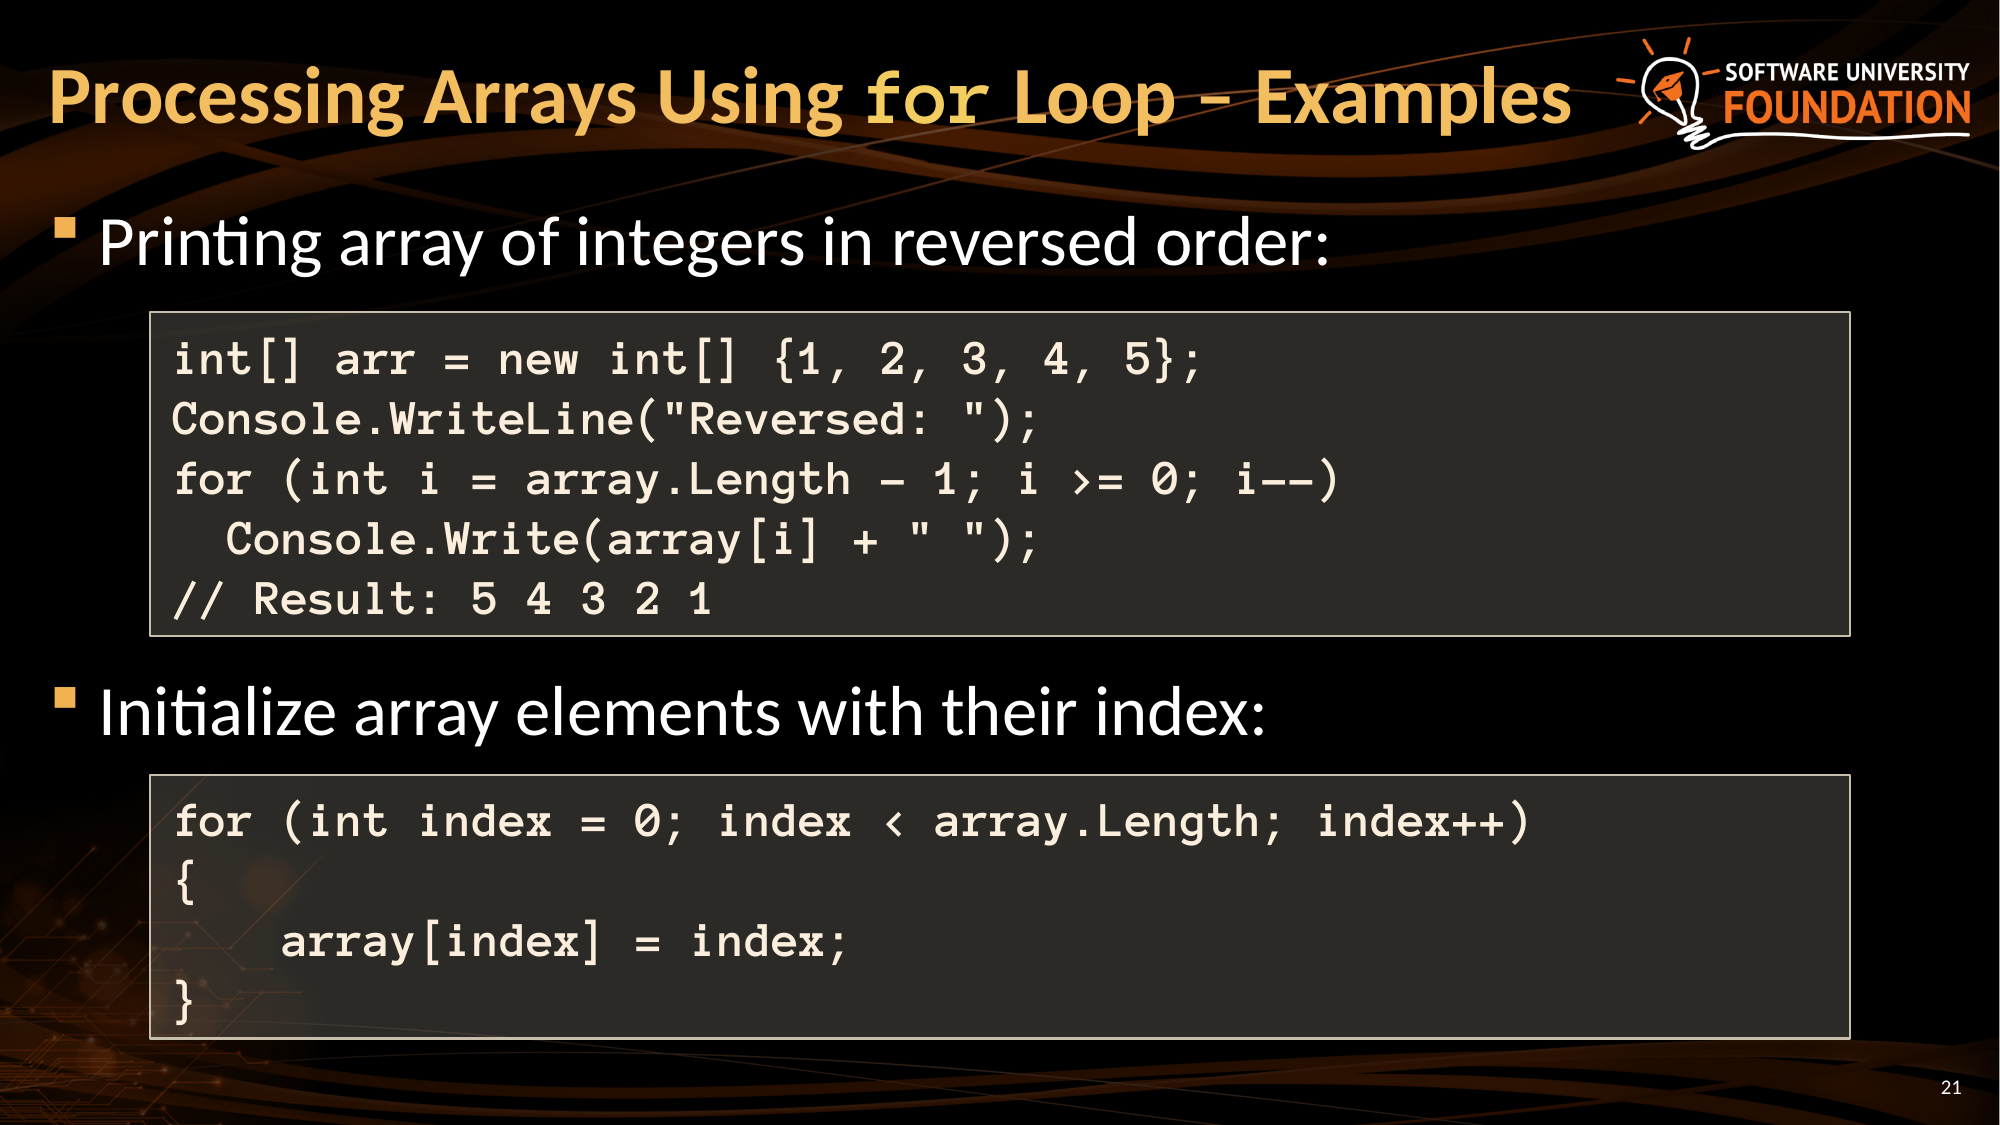

# Processing Arrays Using for Loop – Examples
Printing array of integers in reversed order:

Initialize array elements with their index:
int[] arr = new int[] {1, 2, 3, 4, 5};
Console.WriteLine("Reversed: ");
for (int i = array.Length - 1; i >= 0; i--)
  Console.Write(array[i] + " ");
// Result: 5 4 3 2 1
for (int index = 0; index < array.Length; index++)
{
    array[index] = index;
}
21